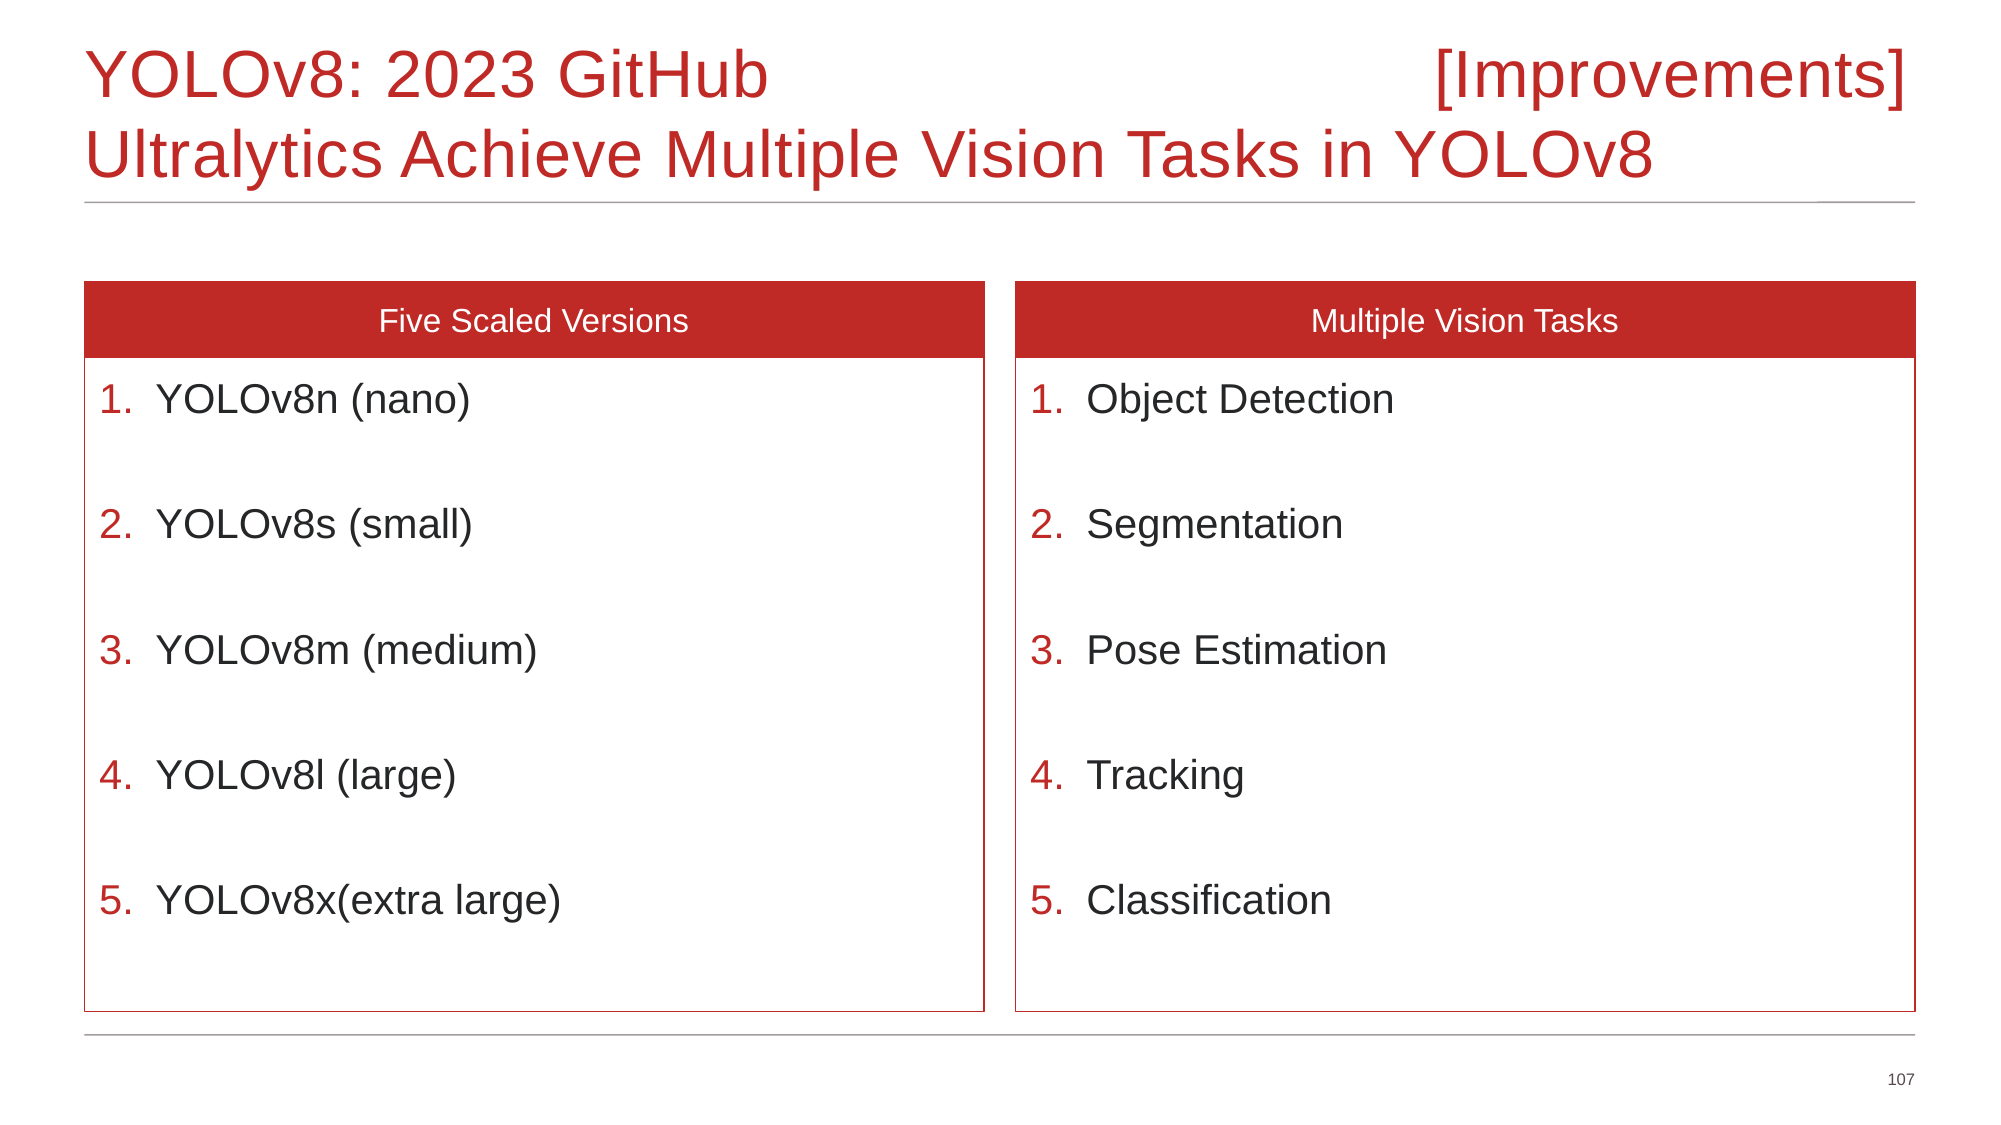

# YOLOv8: 2023 GitHub					[Improvements] Ultralytics Achieve Multiple Vision Tasks in YOLOv8
Five Scaled Versions
Multiple Vision Tasks
YOLOv8n (nano)

YOLOv8s (small)

YOLOv8m (medium)

YOLOv8l (large)

YOLOv8x(extra large)
Object Detection

Segmentation

Pose Estimation

Tracking

Classification